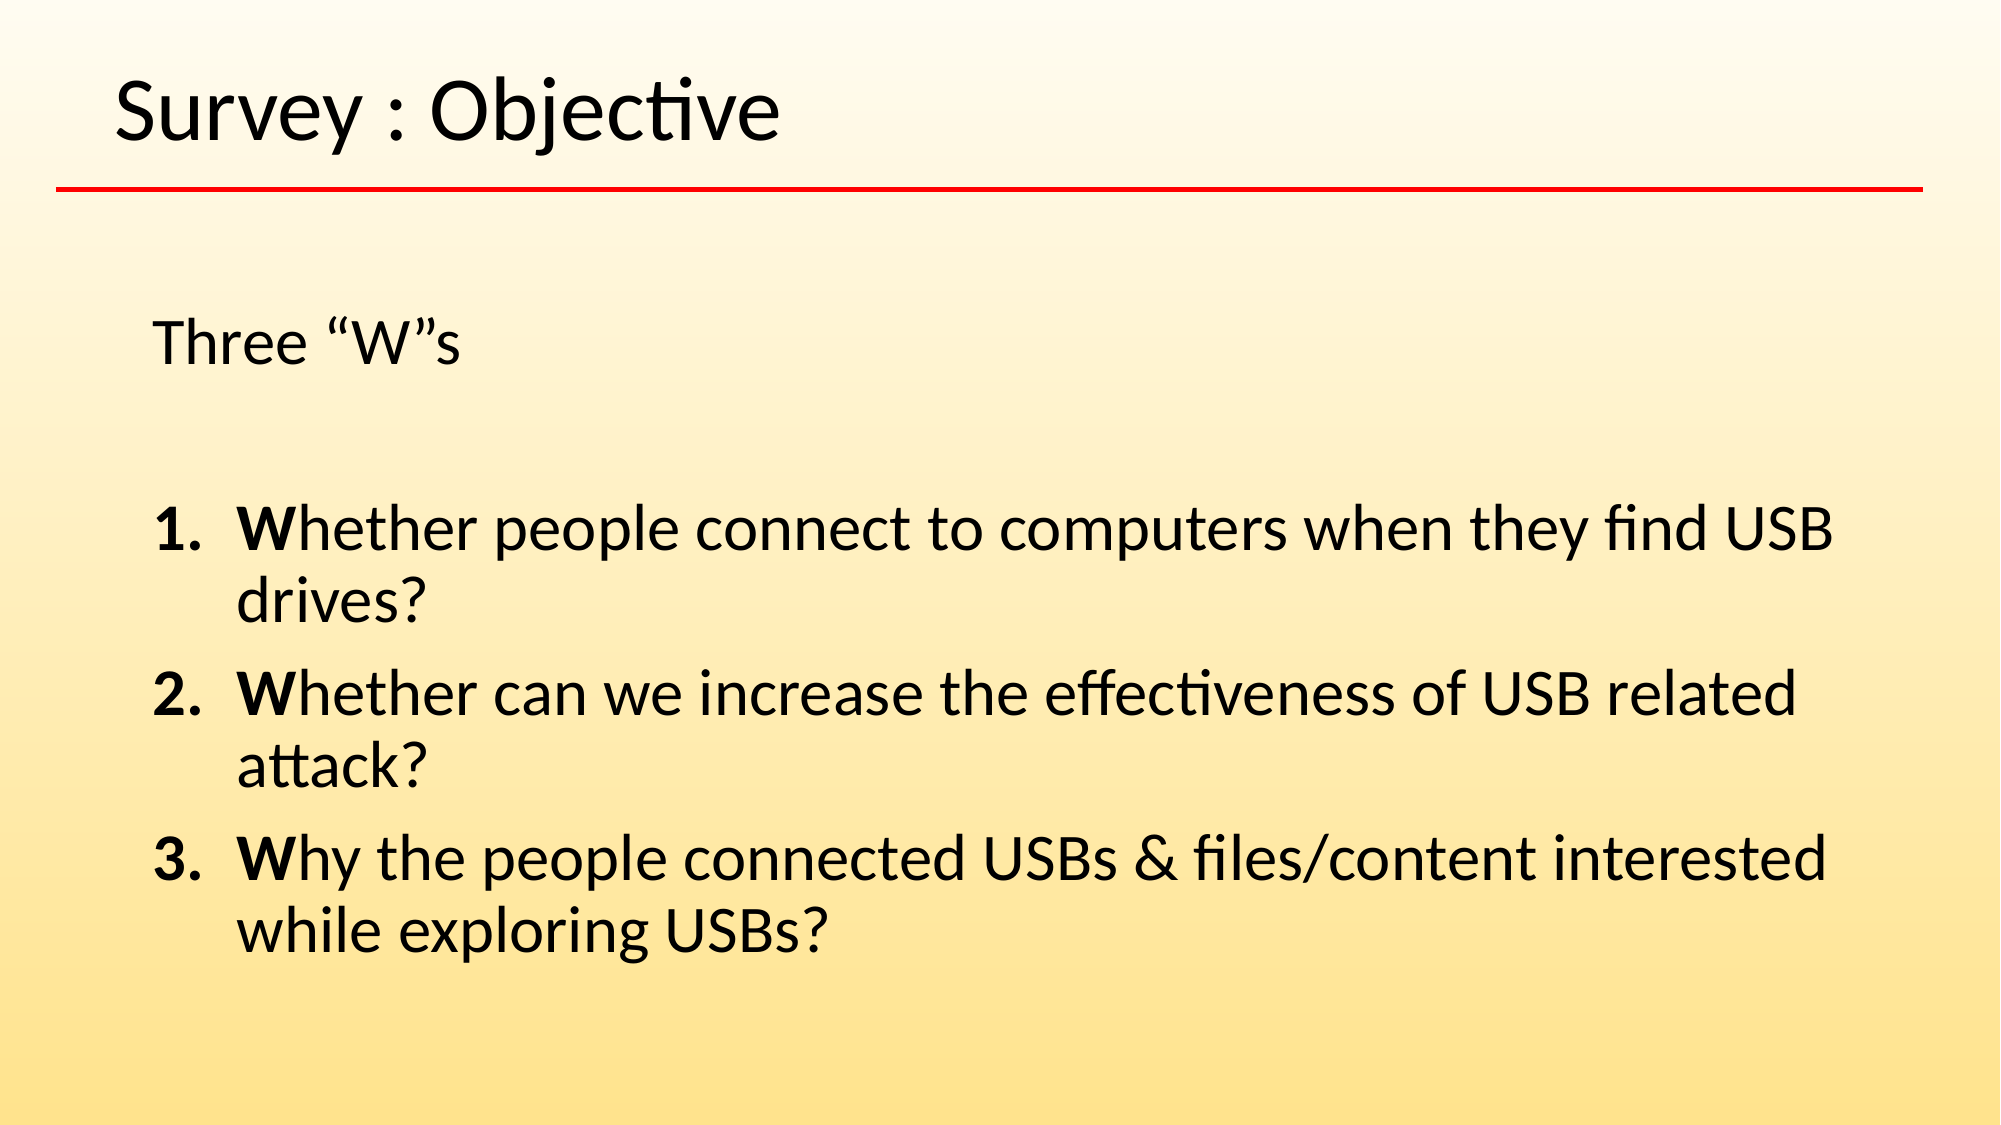

# Survey : Objective
Three “W”s

Whether people connect to computers when they find USB drives?
Whether can we increase the effectiveness of USB related attack?
Why the people connected USBs & files/content interested while exploring USBs?